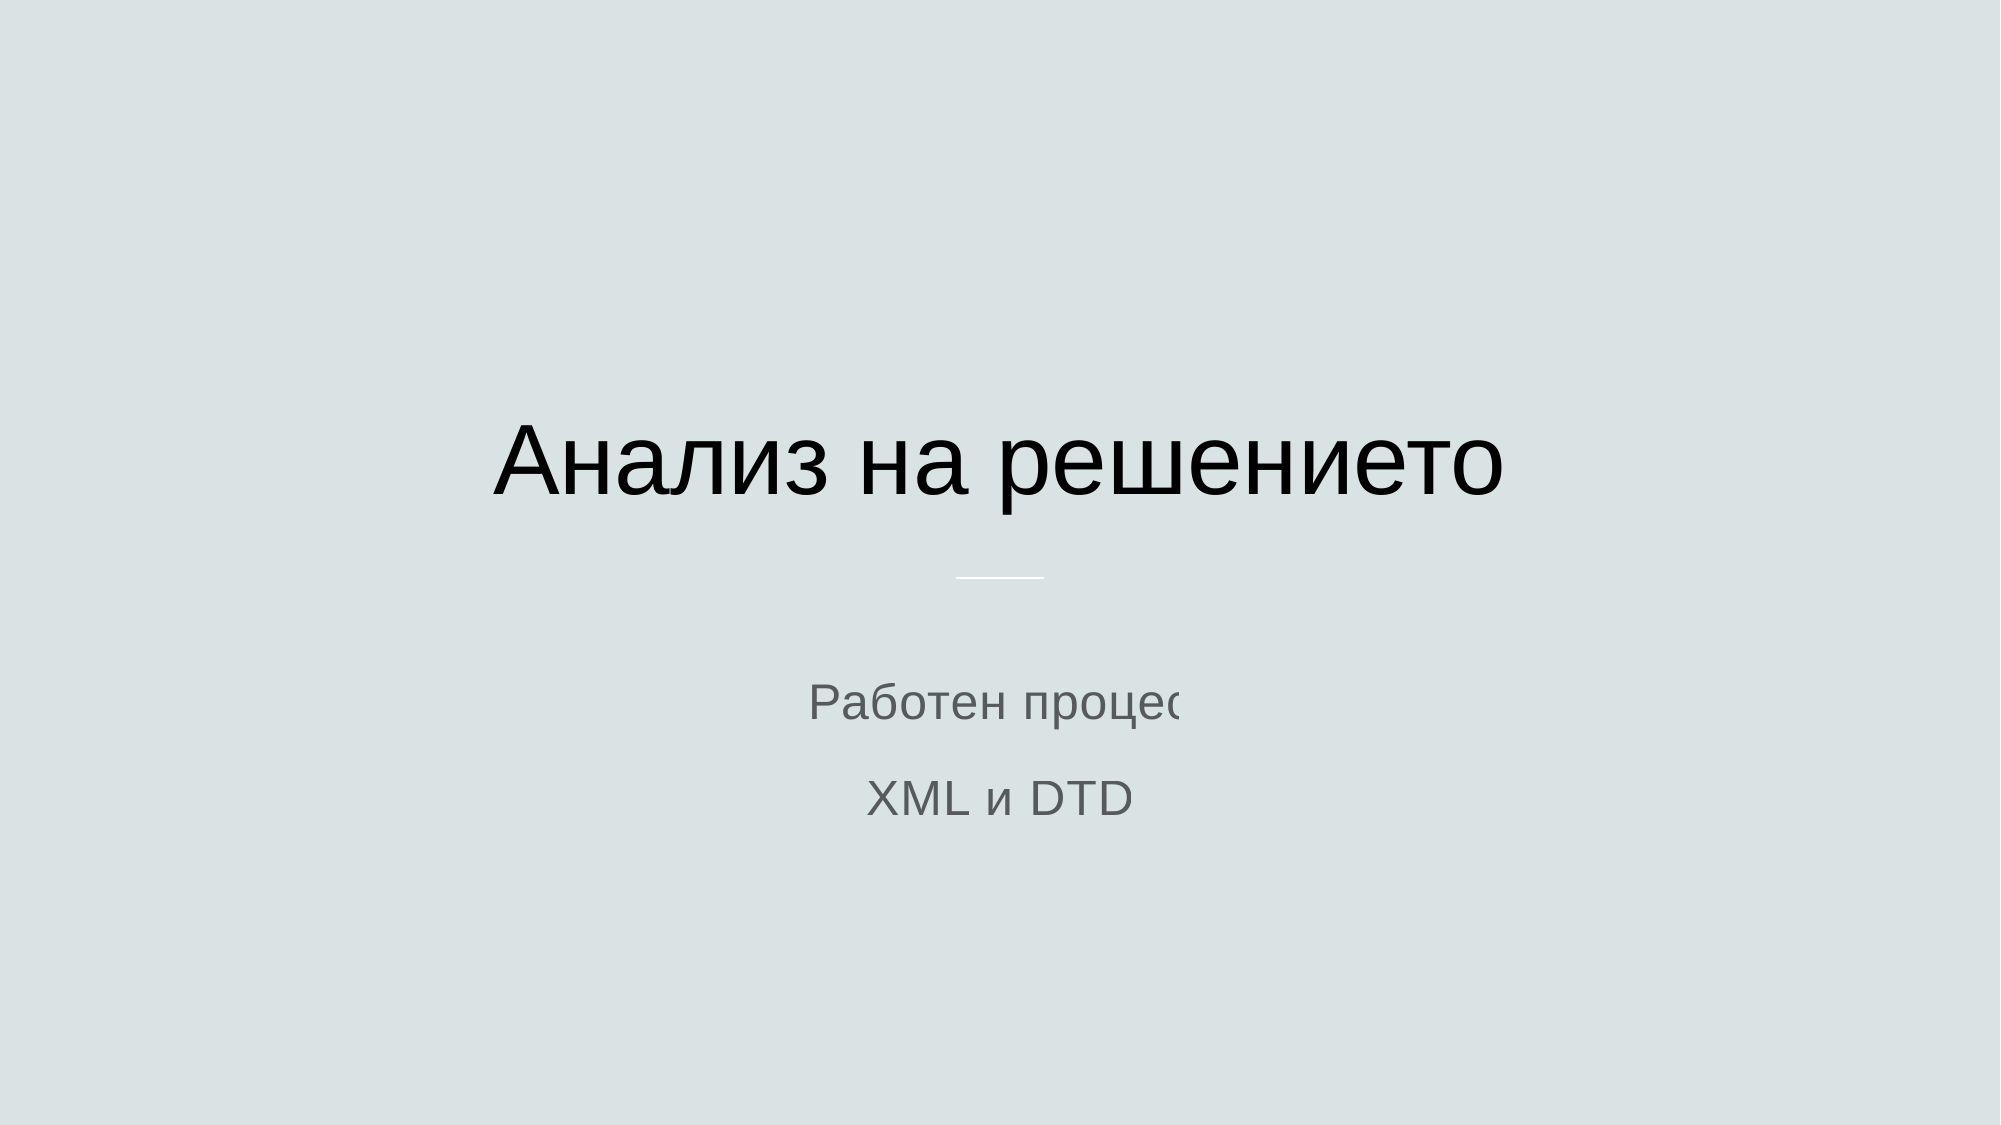

# Анализ на решението
Работен процес
XML и DTD